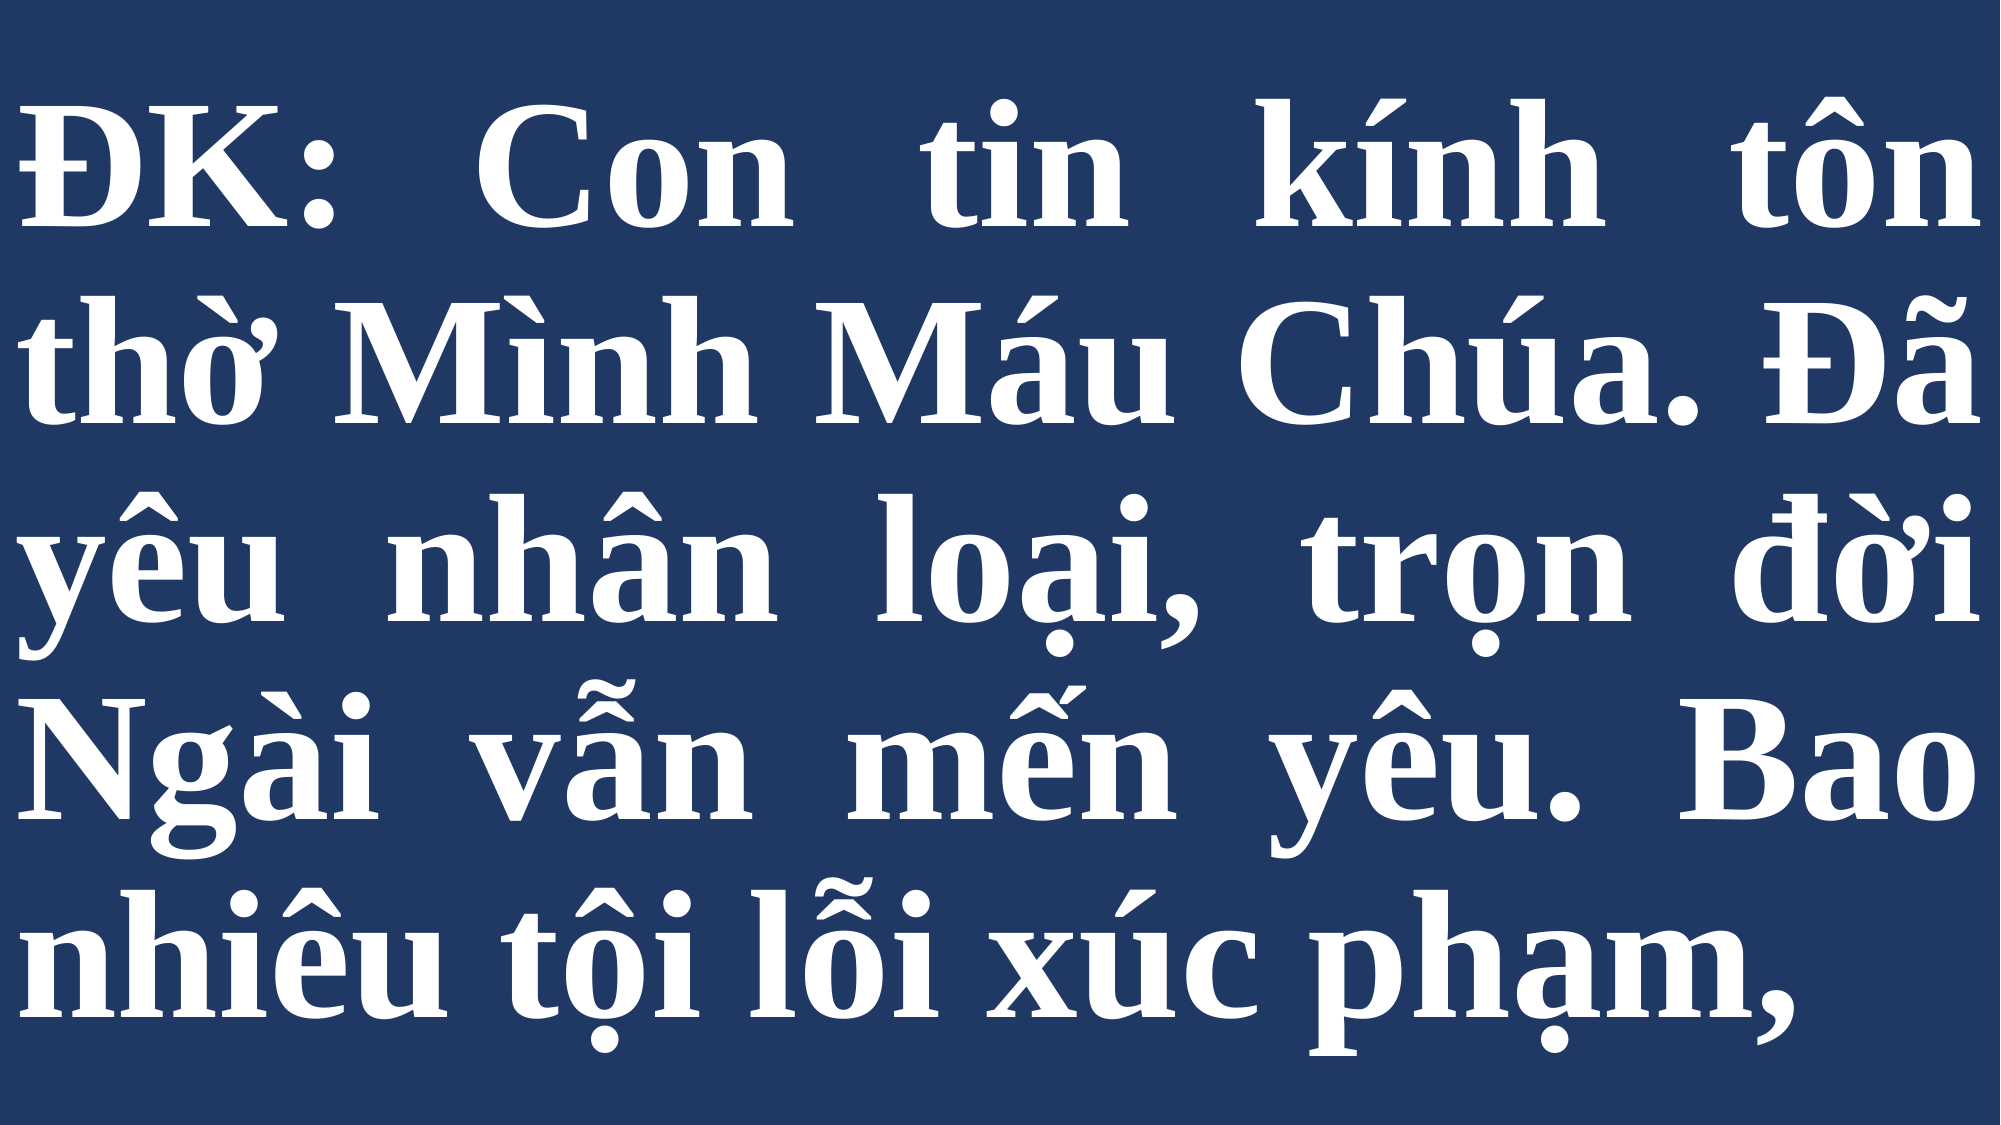

# ĐK: Con tin kính tôn thờ Mình Máu Chúa. Đã yêu nhân loại, trọn đời Ngài vẫn mến yêu. Bao nhiêu tội lỗi xúc phạm,